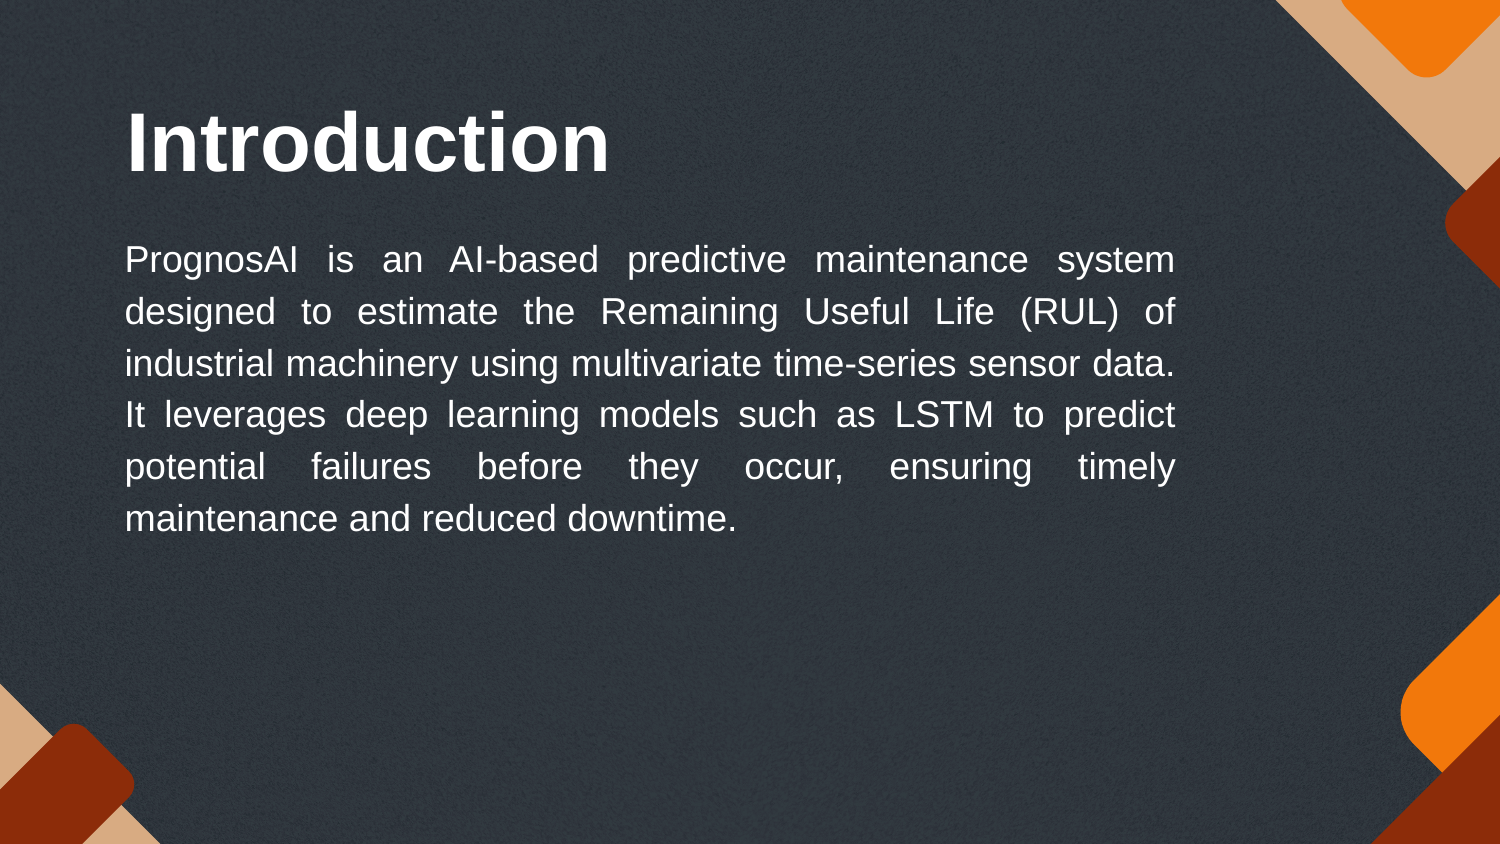

# Introduction
PrognosAI is an AI-based predictive maintenance system designed to estimate the Remaining Useful Life (RUL) of industrial machinery using multivariate time-series sensor data. It leverages deep learning models such as LSTM to predict potential failures before they occur, ensuring timely maintenance and reduced downtime.